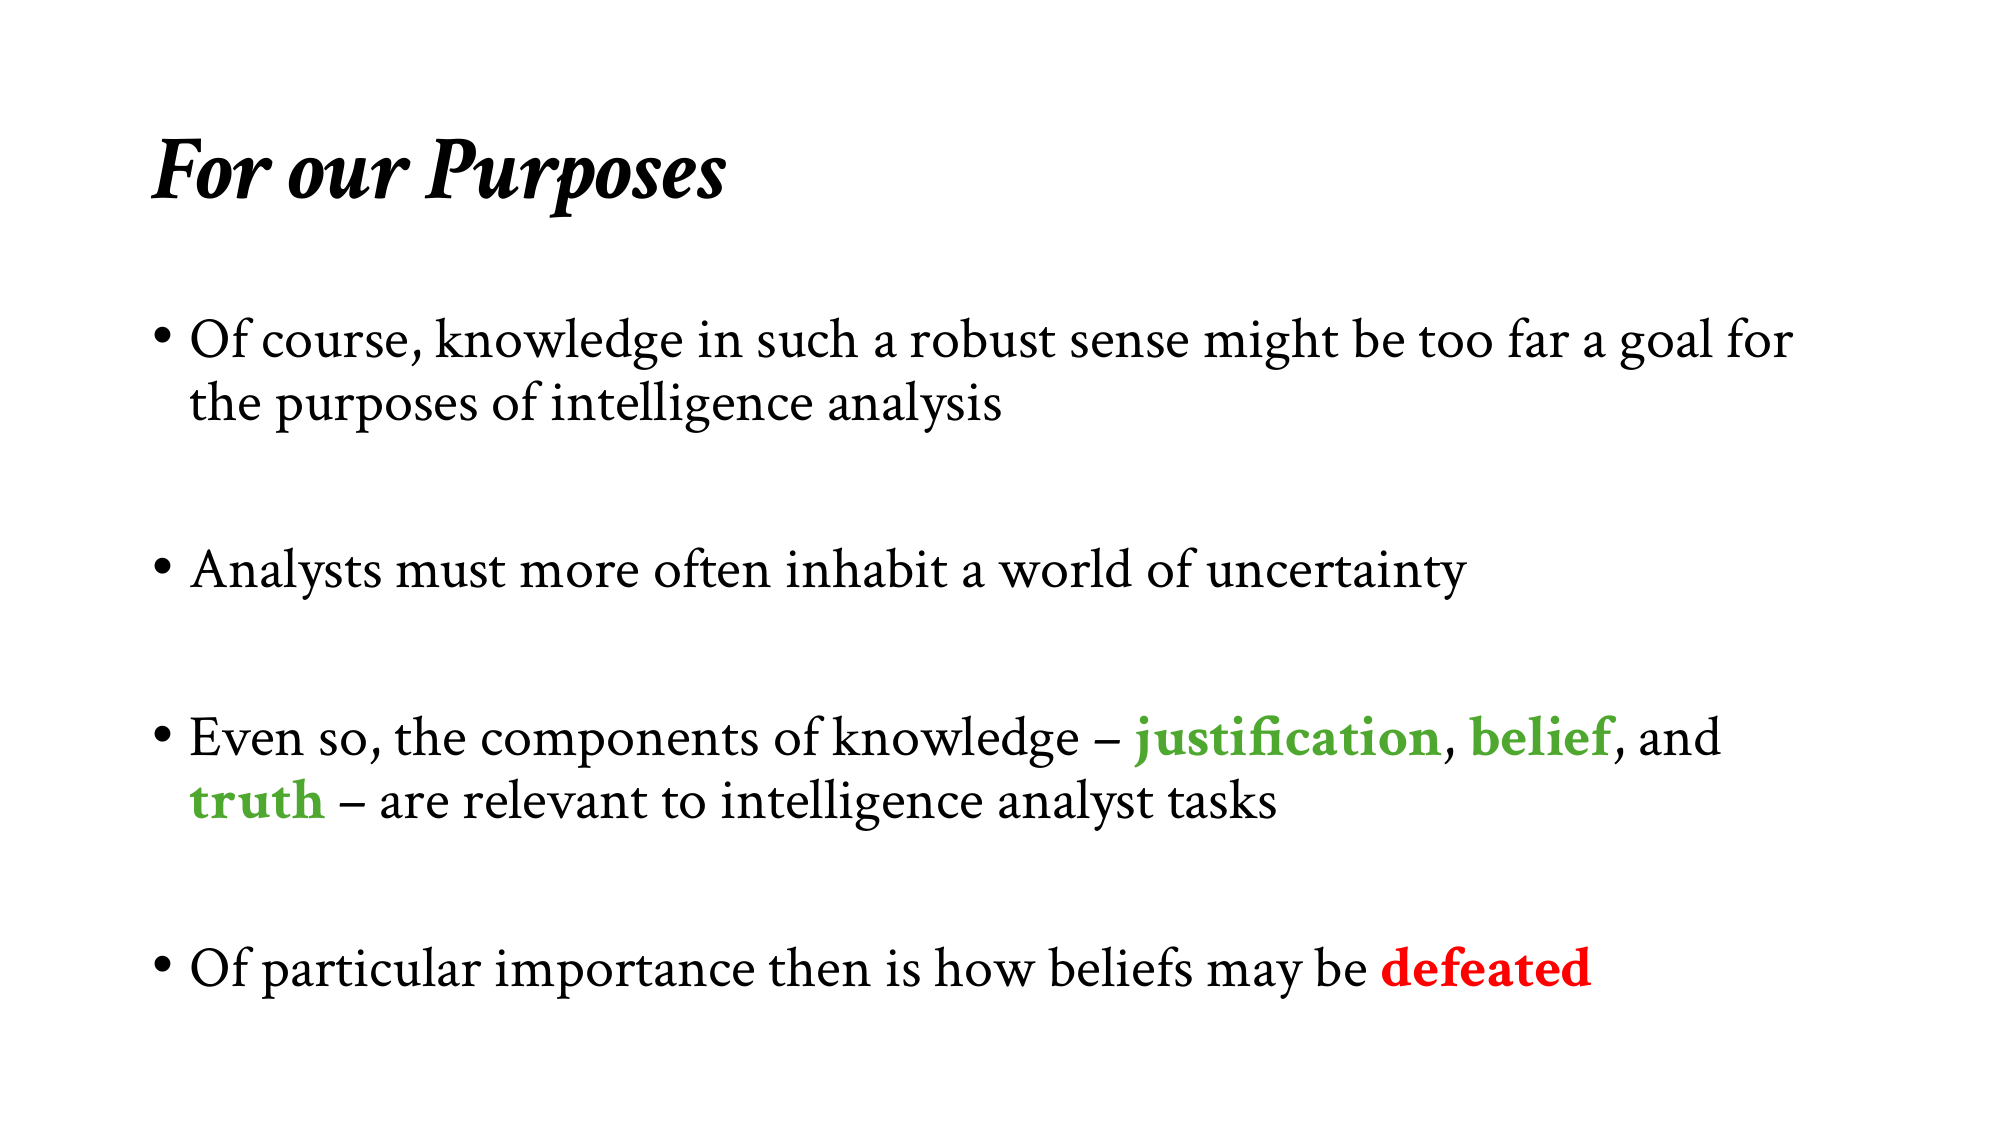

# For our Purposes
Of course, knowledge in such a robust sense might be too far a goal for the purposes of intelligence analysis

Analysts must more often inhabit a world of uncertainty

Even so, the components of knowledge – justification, belief, and truth – are relevant to intelligence analyst tasks

Of particular importance then is how beliefs may be defeated